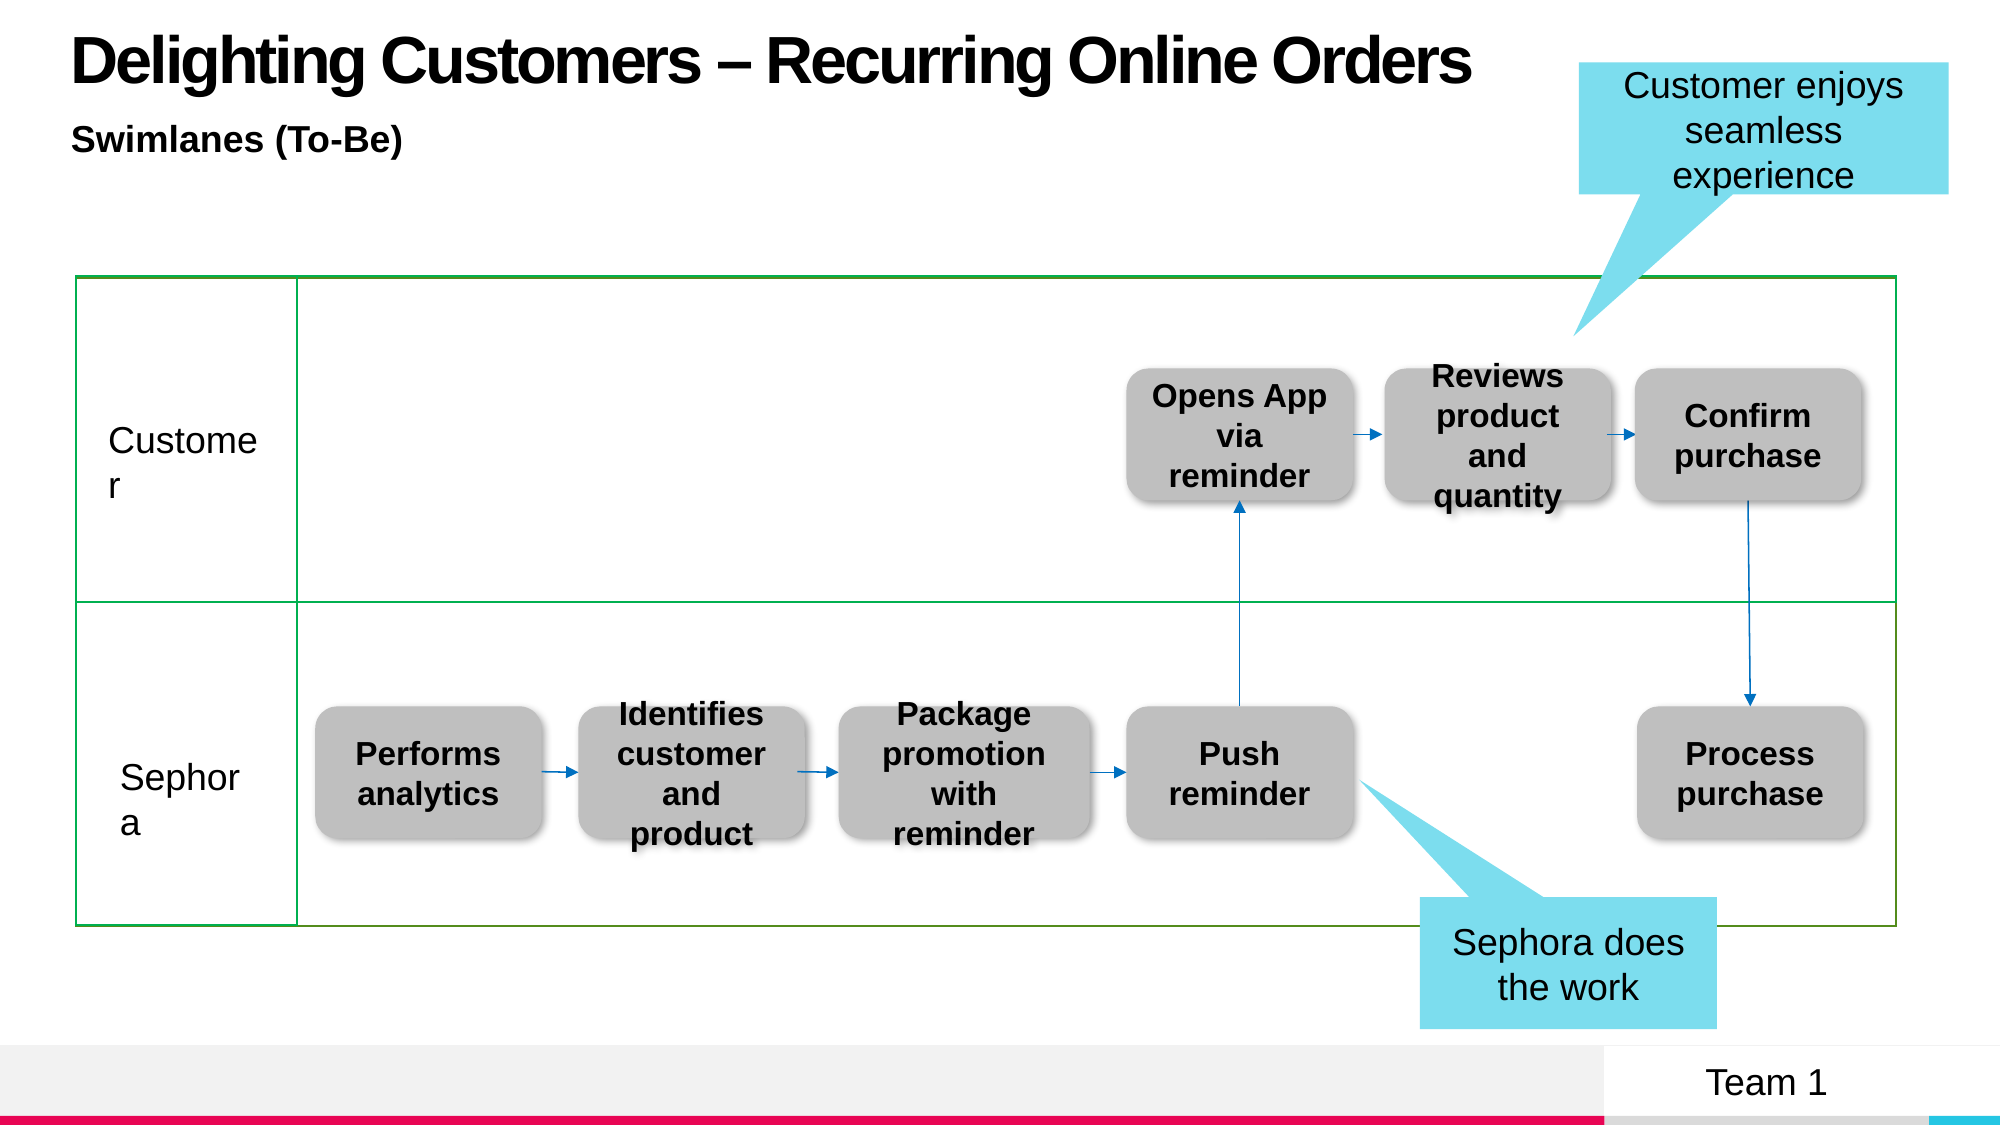

# Delighting Customers – Recurring Online Orders
Customer enjoys seamless experience
Swimlanes (To-Be)

Opens App via reminder
Reviews product and quantity
Confirm purchase
Customer
Performs analytics
Identifies customer and product
Package promotion with reminder
Push reminder
Process purchase
Sephora
Sephora does the work